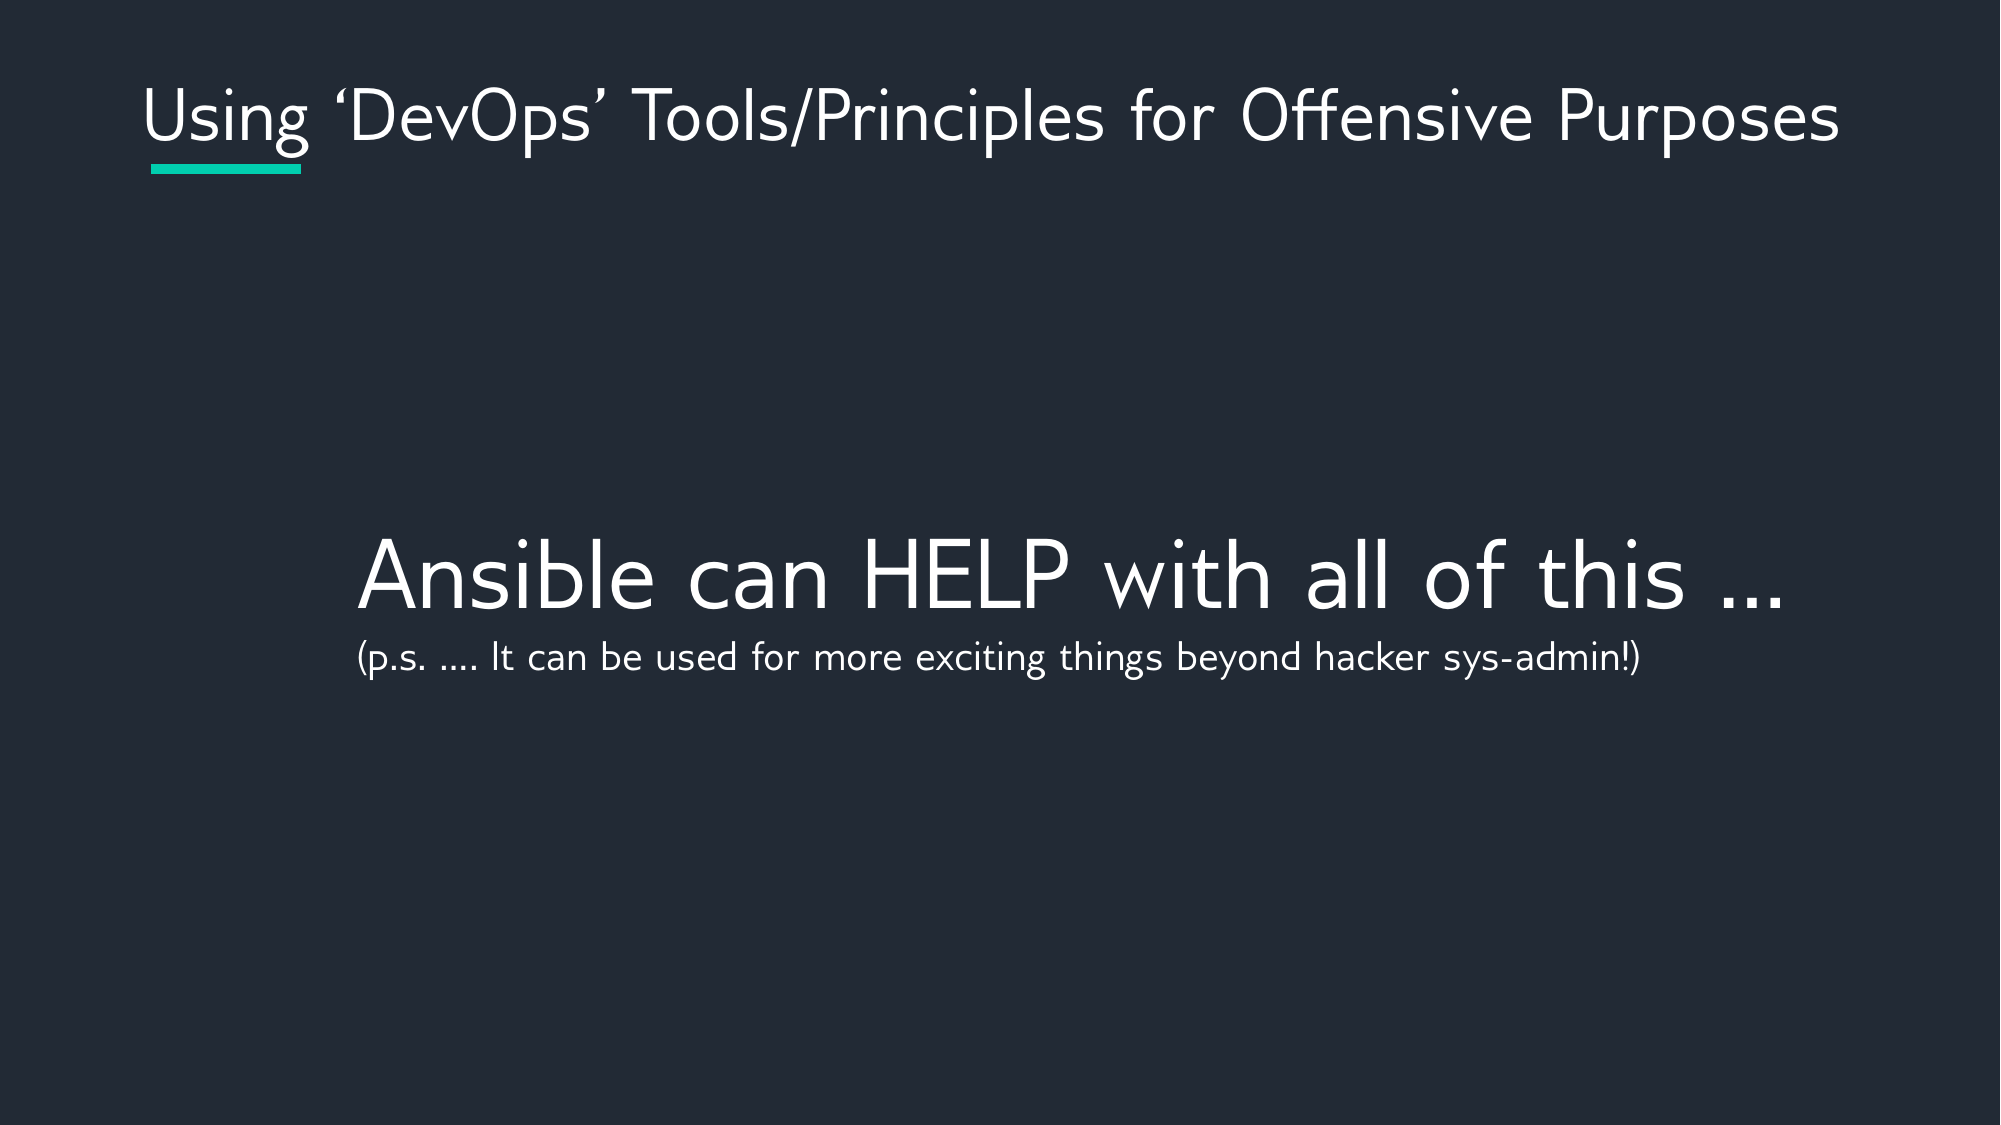

Using ‘DevOps’ Tools/Principles for Offensive Purposes
Ansible can HELP with all of this …
(p.s. …. It can be used for more exciting things beyond hacker sys-admin!)